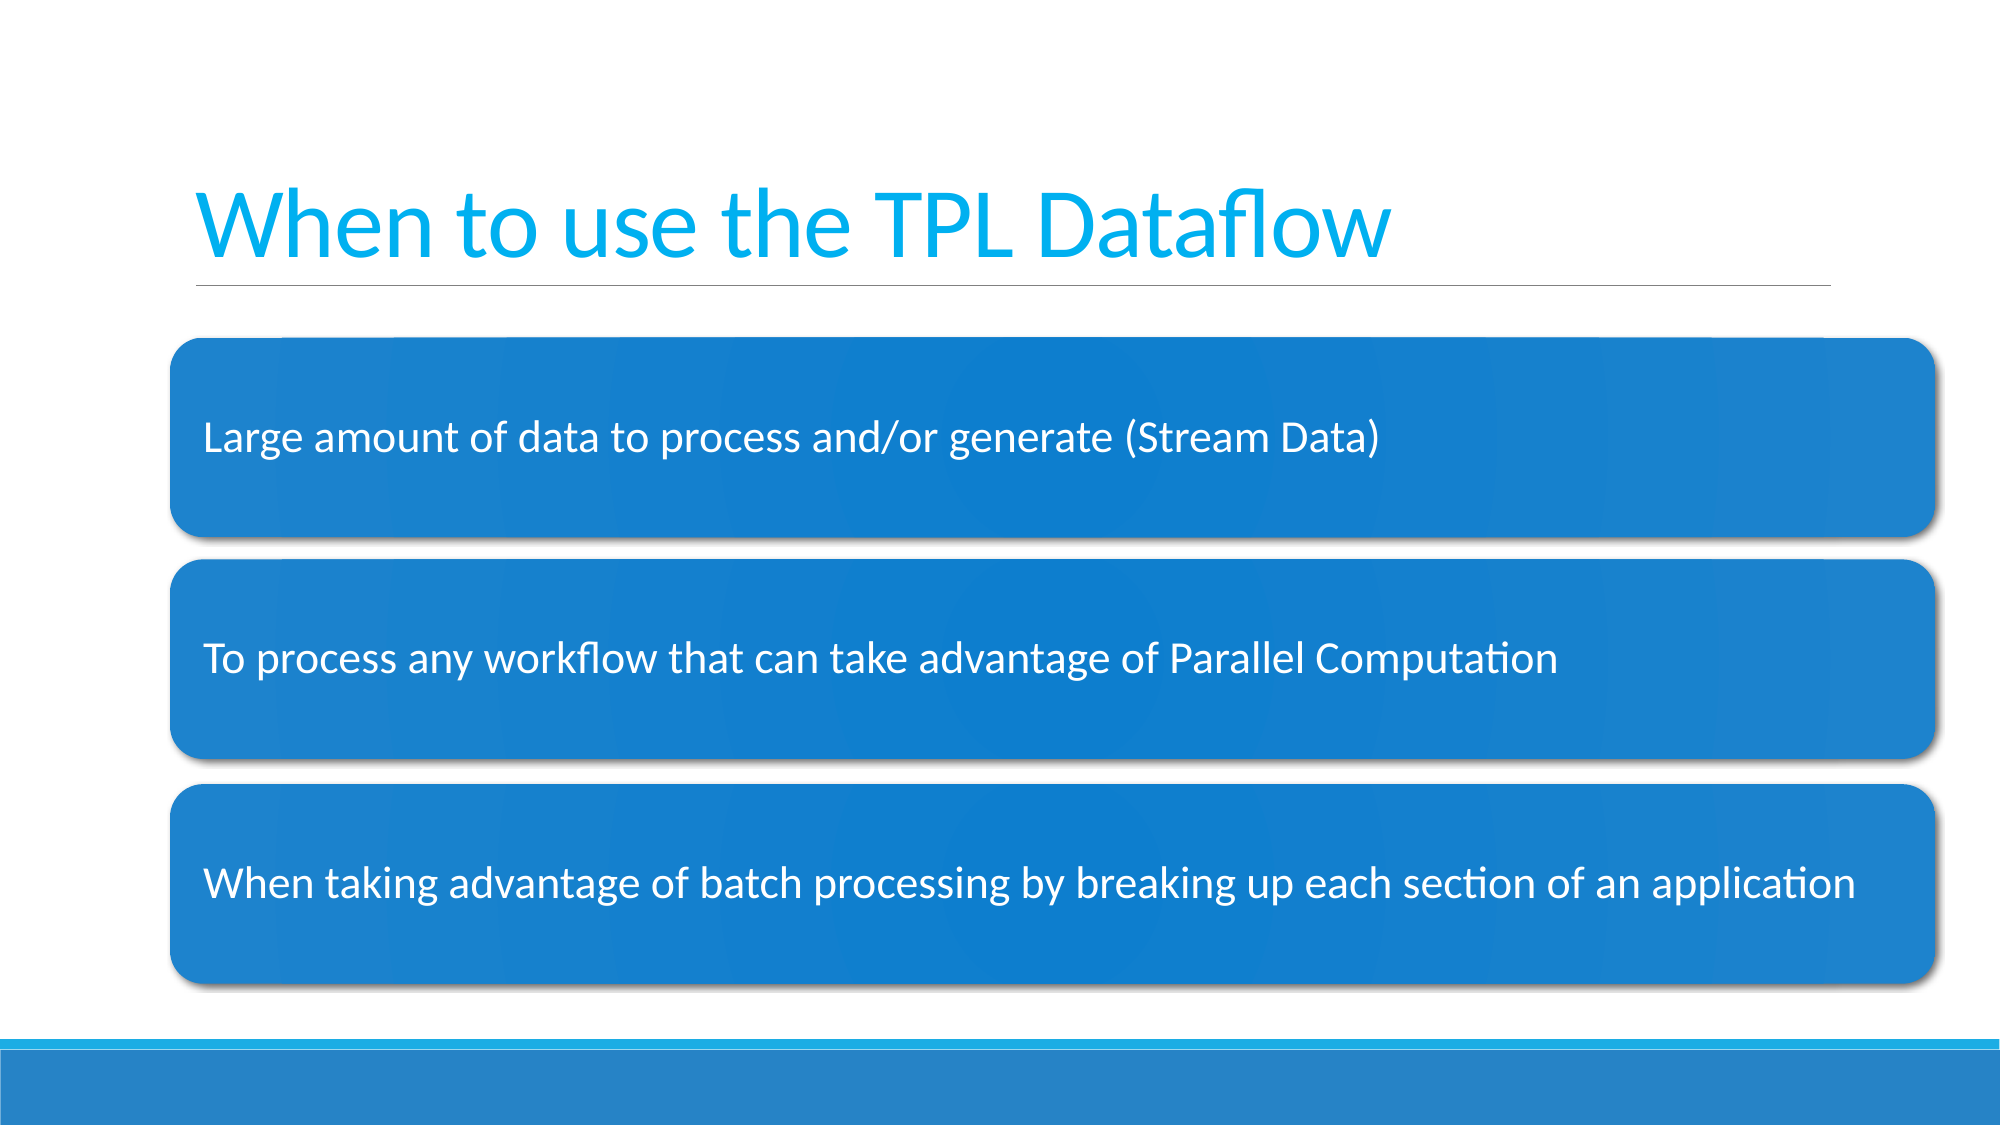

# When to use the TPL Dataflow
Large amount of data to process and/or generate (Stream Data)
To process any workflow that can take advantage of Parallel Computation
When taking advantage of batch processing by breaking up each section of an application